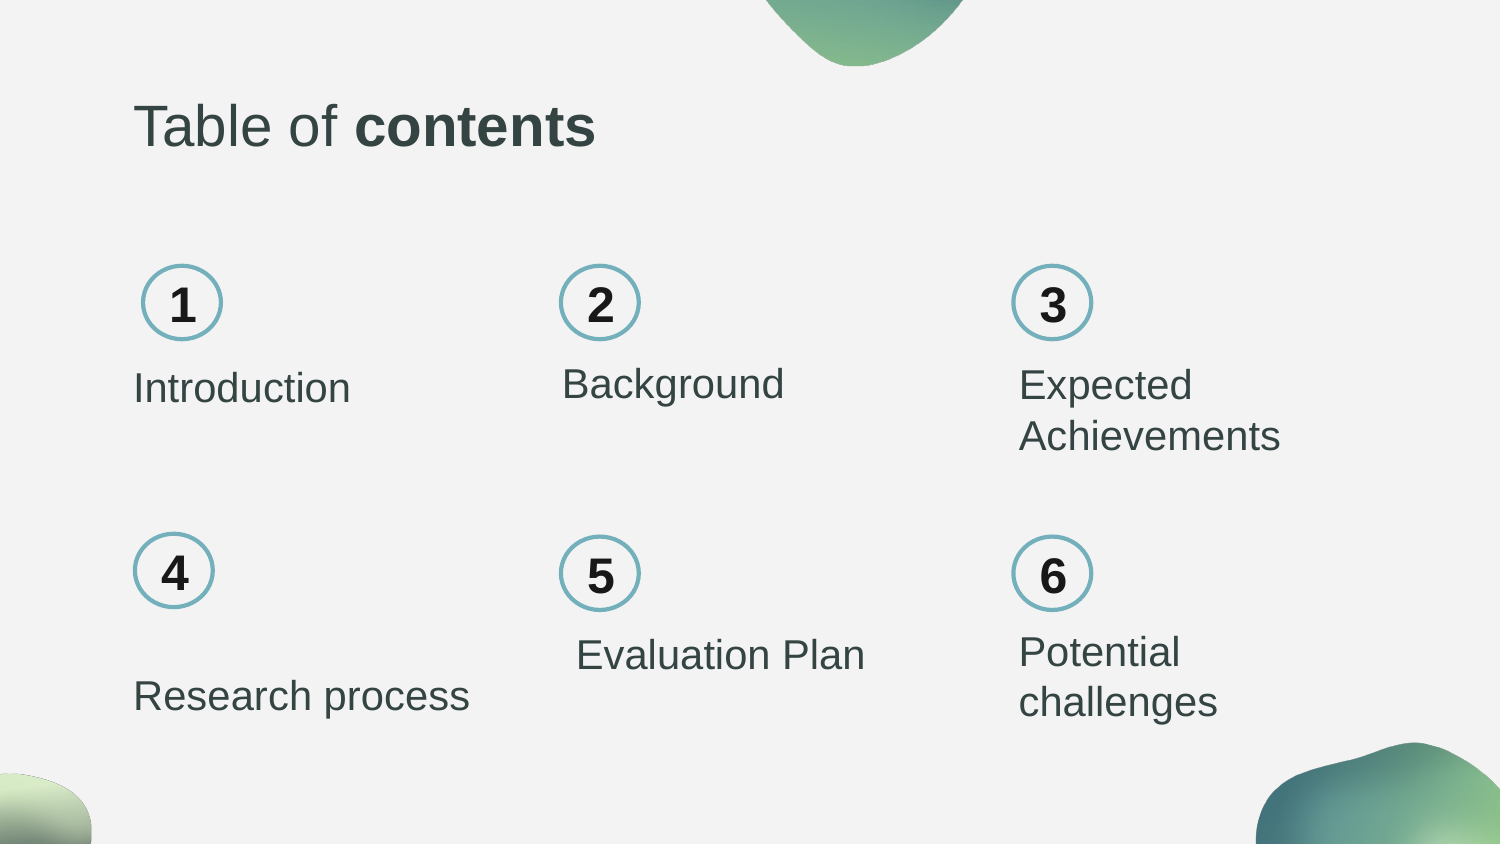

# Table of contents
1
2
3
Introduction
Background
Expected Achievements
4
5
6
Research process
Potential challenges
Evaluation Plan